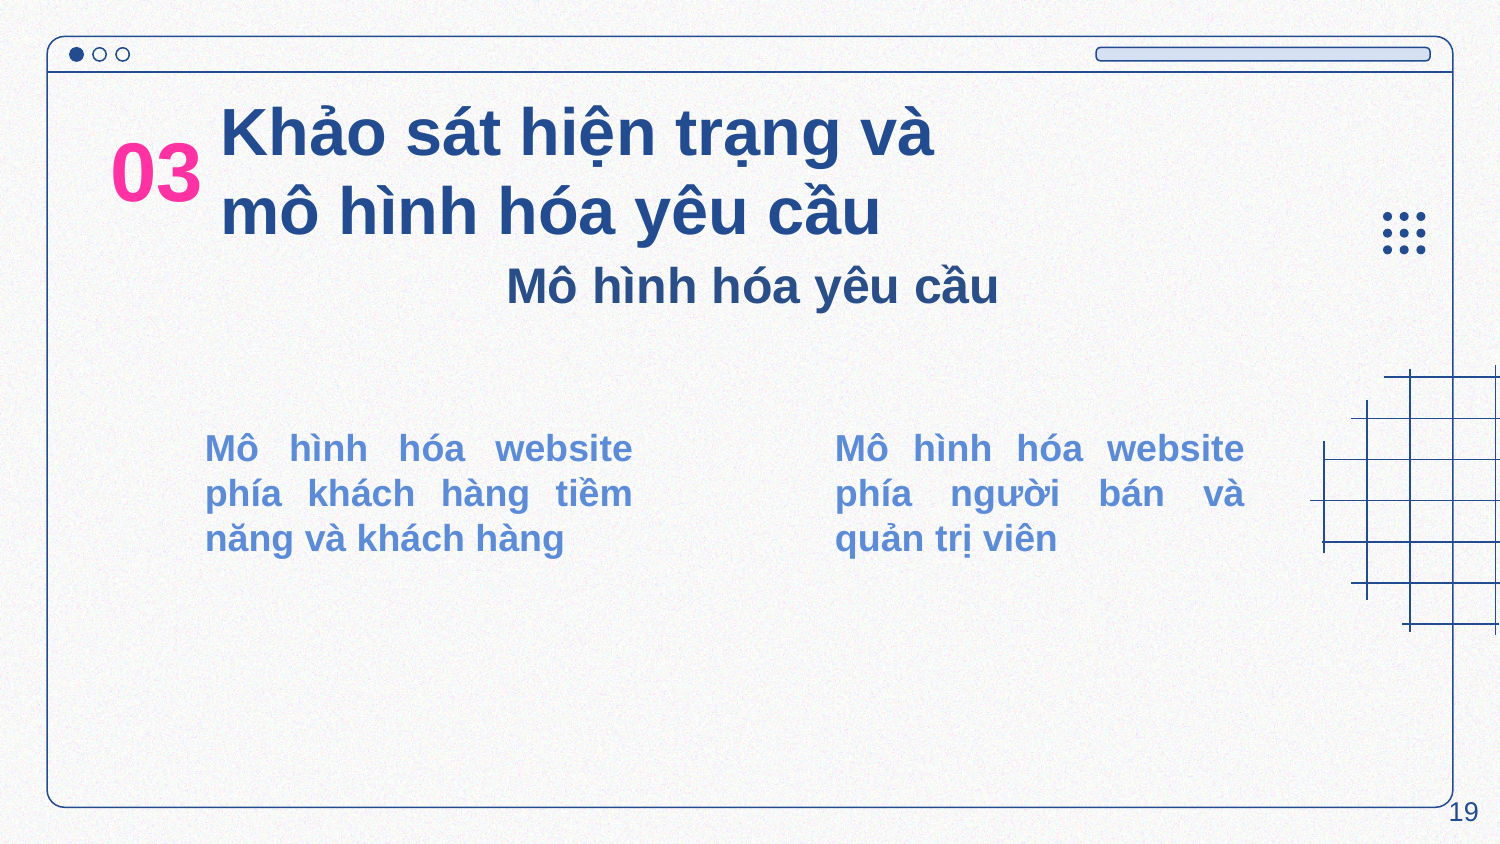

03
Khảo sát hiện trạng và
mô hình hóa yêu cầu
Mô hình hóa yêu cầu
Mô hình hóa website phía khách hàng tiềm năng và khách hàng
Mô hình hóa website phía người bán và quản trị viên
19